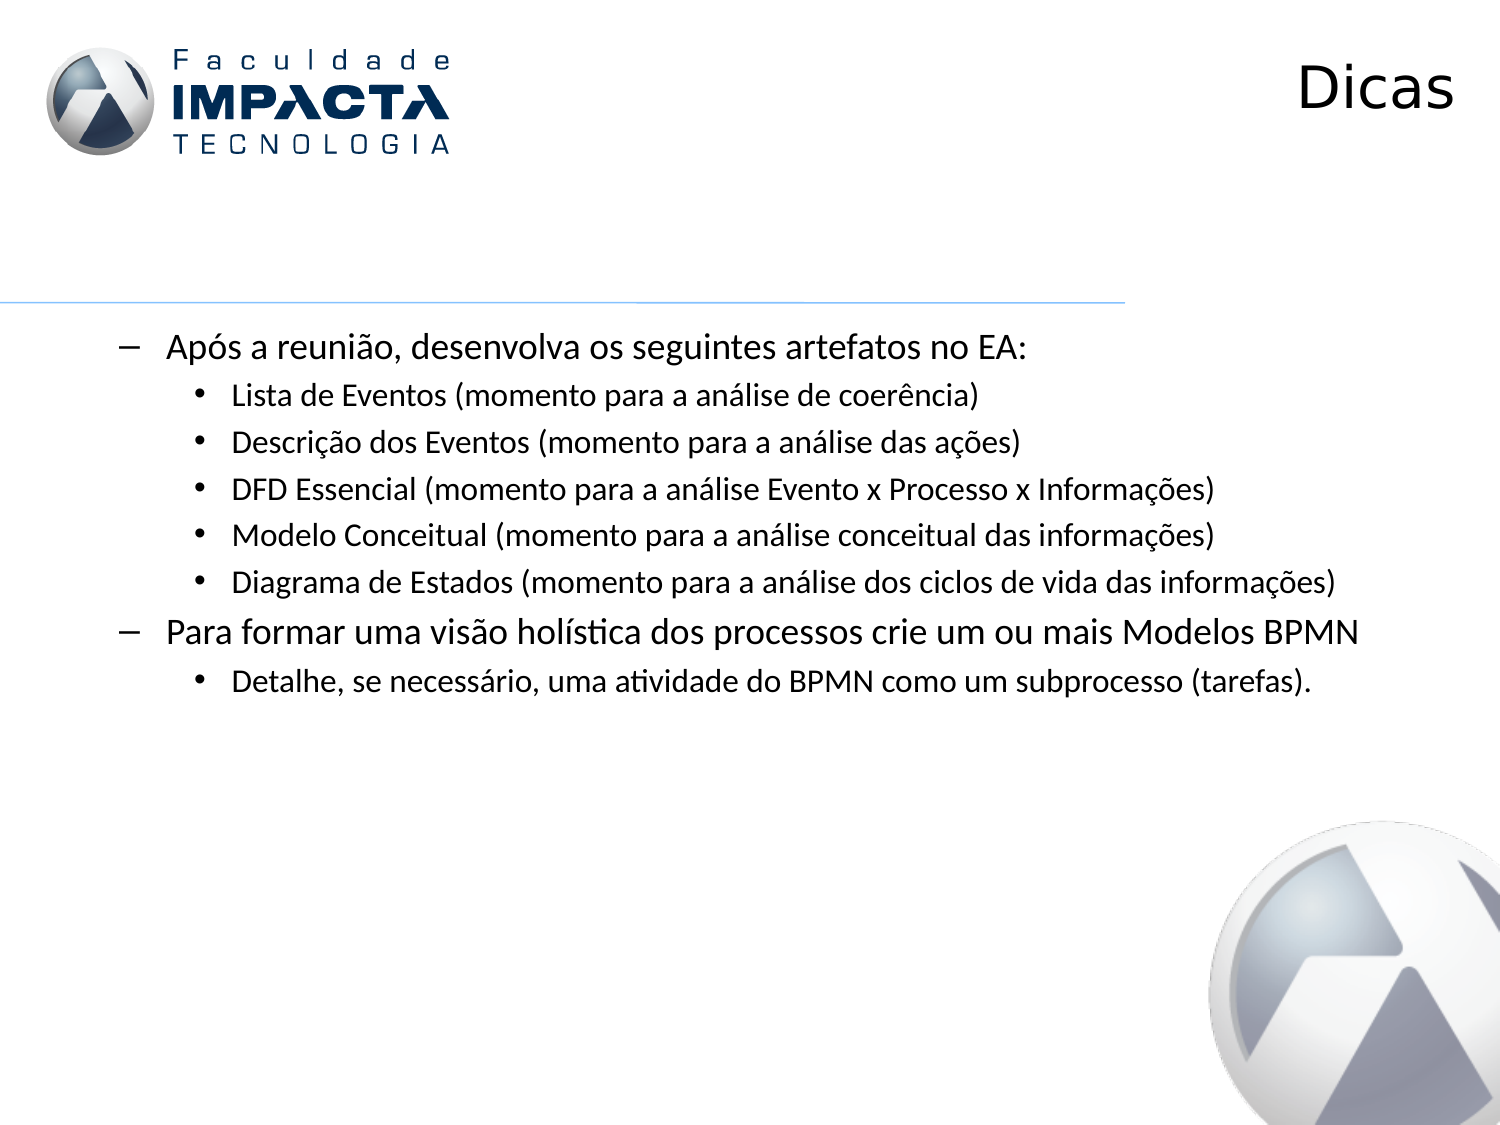

# Dicas
Após a reunião, desenvolva os seguintes artefatos no EA:
Lista de Eventos (momento para a análise de coerência)
Descrição dos Eventos (momento para a análise das ações)
DFD Essencial (momento para a análise Evento x Processo x Informações)
Modelo Conceitual (momento para a análise conceitual das informações)
Diagrama de Estados (momento para a análise dos ciclos de vida das informações)
Para formar uma visão holística dos processos crie um ou mais Modelos BPMN
Detalhe, se necessário, uma atividade do BPMN como um subprocesso (tarefas).